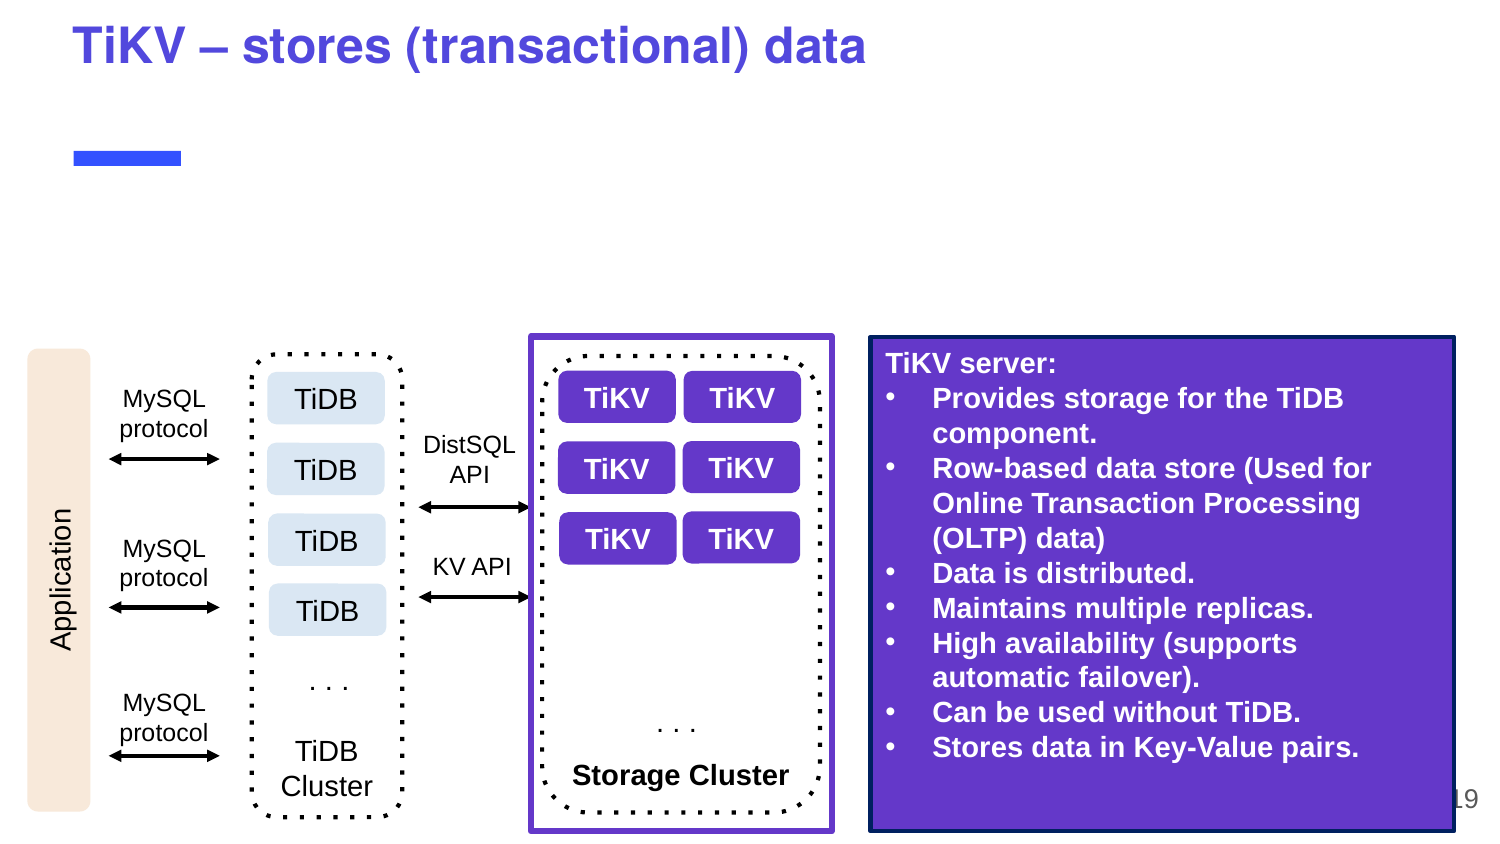

# TiKV – stores (transactional) data

TiKV server:
Provides storage for the TiDB component.
Row-based data store (Used for Online Transaction Processing (OLTP) data)
Data is distributed.
Maintains multiple replicas.
High availability (supports automatic failover).
Can be used without TiDB.
Stores data in Key-Value pairs.

TiDB
Cluster
Storage Cluster
TiKV
TiKV
TiDB
MySQL protocol
DistSQL
API
TiKV
TiKV
TiDB
TiKV
TiKV
TiDB
MySQL protocol
KV API
Application
TiDB
. . .
MySQL protocol
. . .

|19